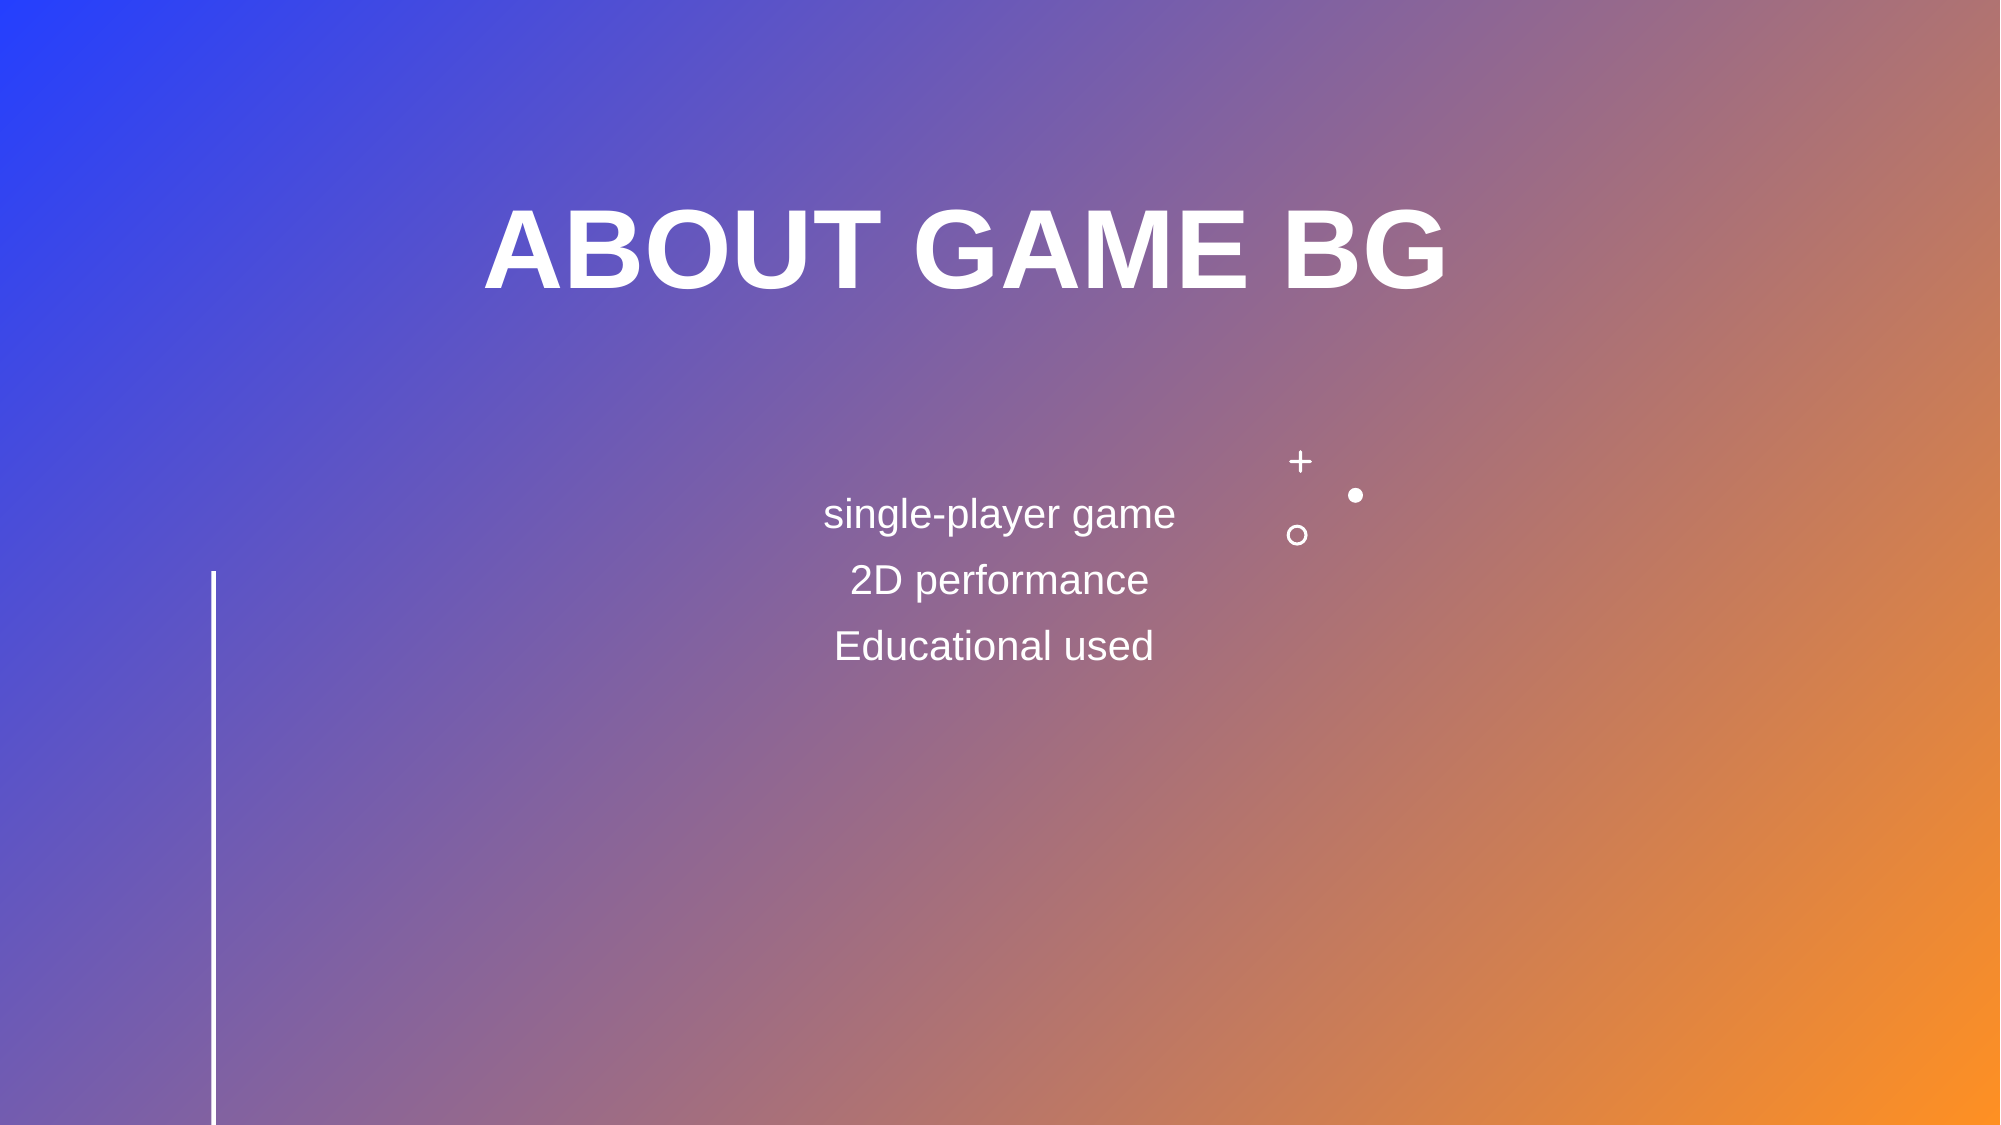

# About game BG
single-player game
2D performance
Educational used